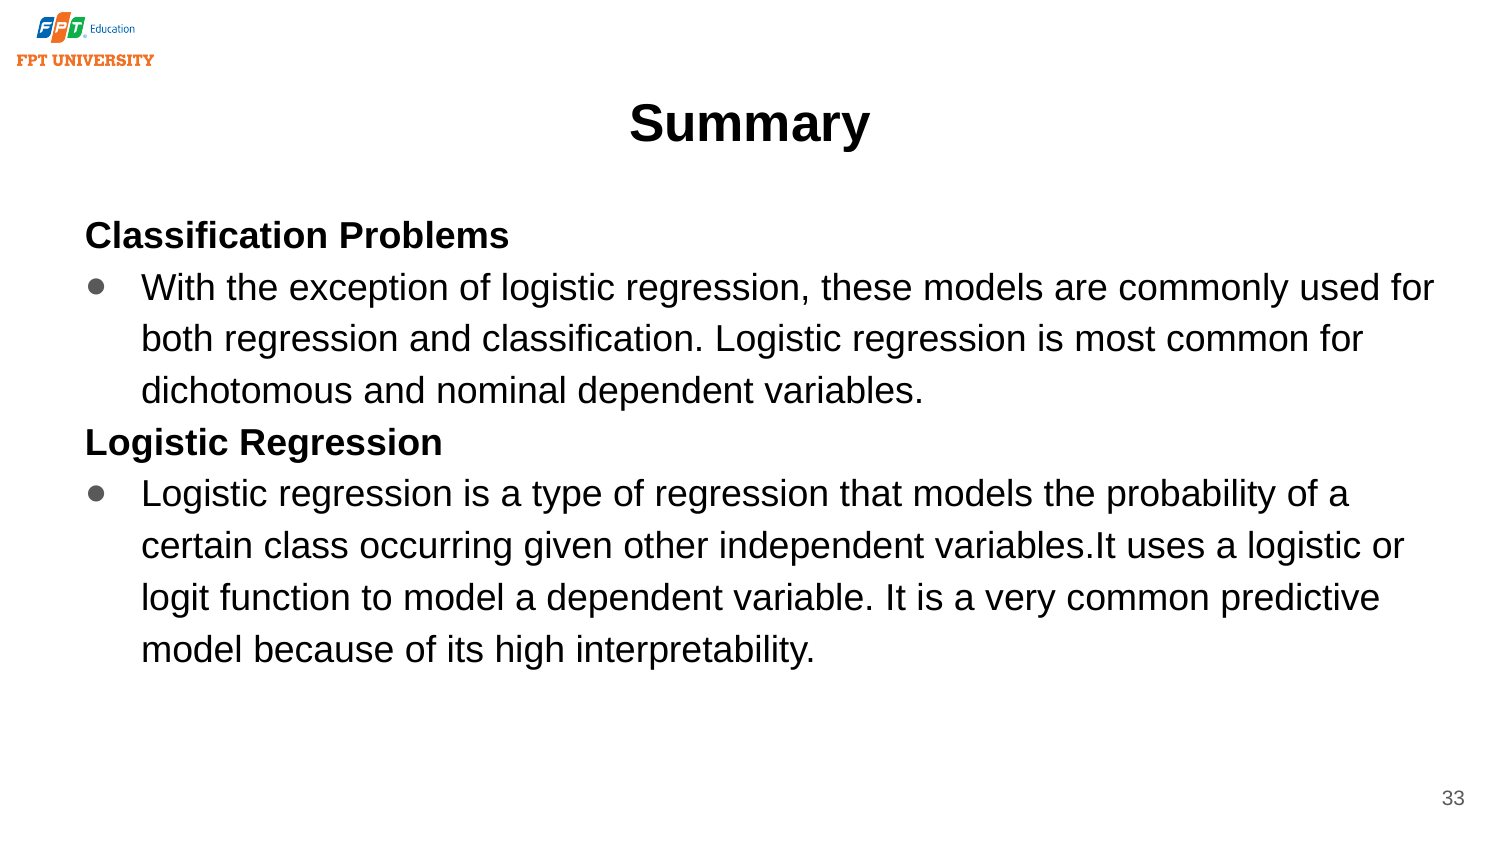

# Summary
Classification Problems
With the exception of logistic regression, these models are commonly used for both regression and classification. Logistic regression is most common for dichotomous and nominal dependent variables.
Logistic Regression
Logistic regression is a type of regression that models the probability of a certain class occurring given other independent variables.It uses a logistic or logit function to model a dependent variable. It is a very common predictive model because of its high interpretability.
33